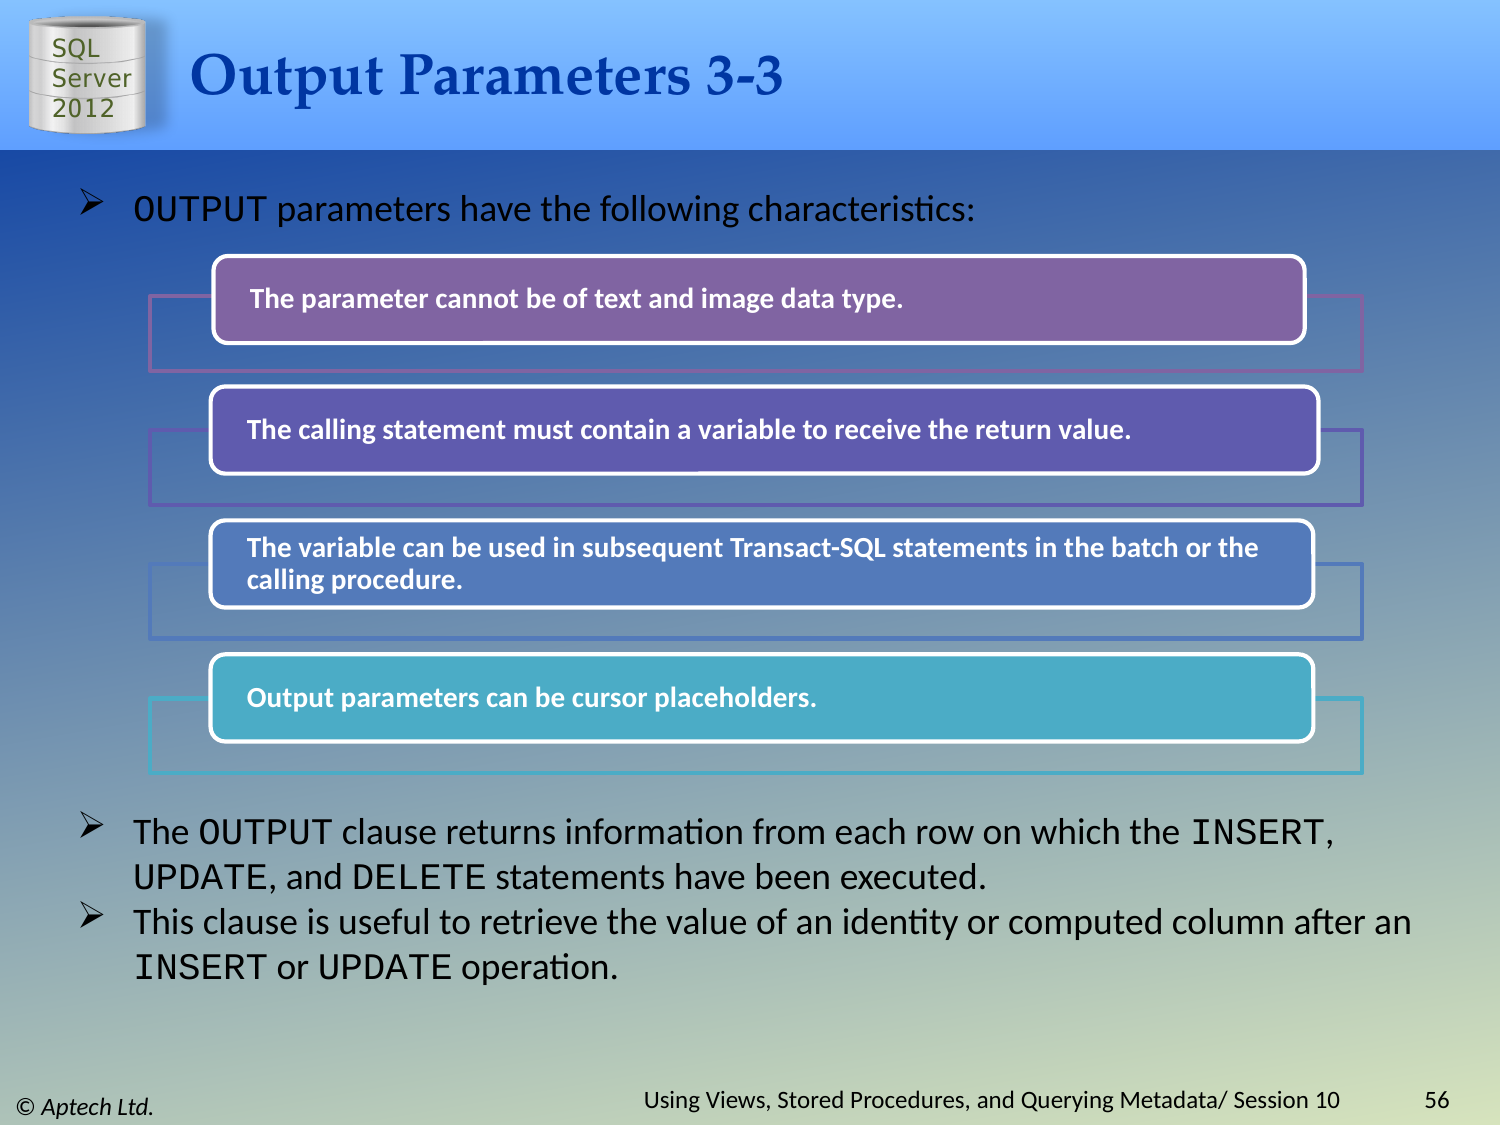

# Output Parameters 3-3
OUTPUT parameters have the following characteristics:
The parameter cannot be of text and image data type.
The calling statement must contain a variable to receive the return value.
The variable can be used in subsequent Transact-SQL statements in the batch or the calling procedure.
Output parameters can be cursor placeholders.
The OUTPUT clause returns information from each row on which the INSERT, UPDATE, and DELETE statements have been executed.
This clause is useful to retrieve the value of an identity or computed column after an INSERT or UPDATE operation.
Using Views, Stored Procedures, and Querying Metadata/ Session 10
56